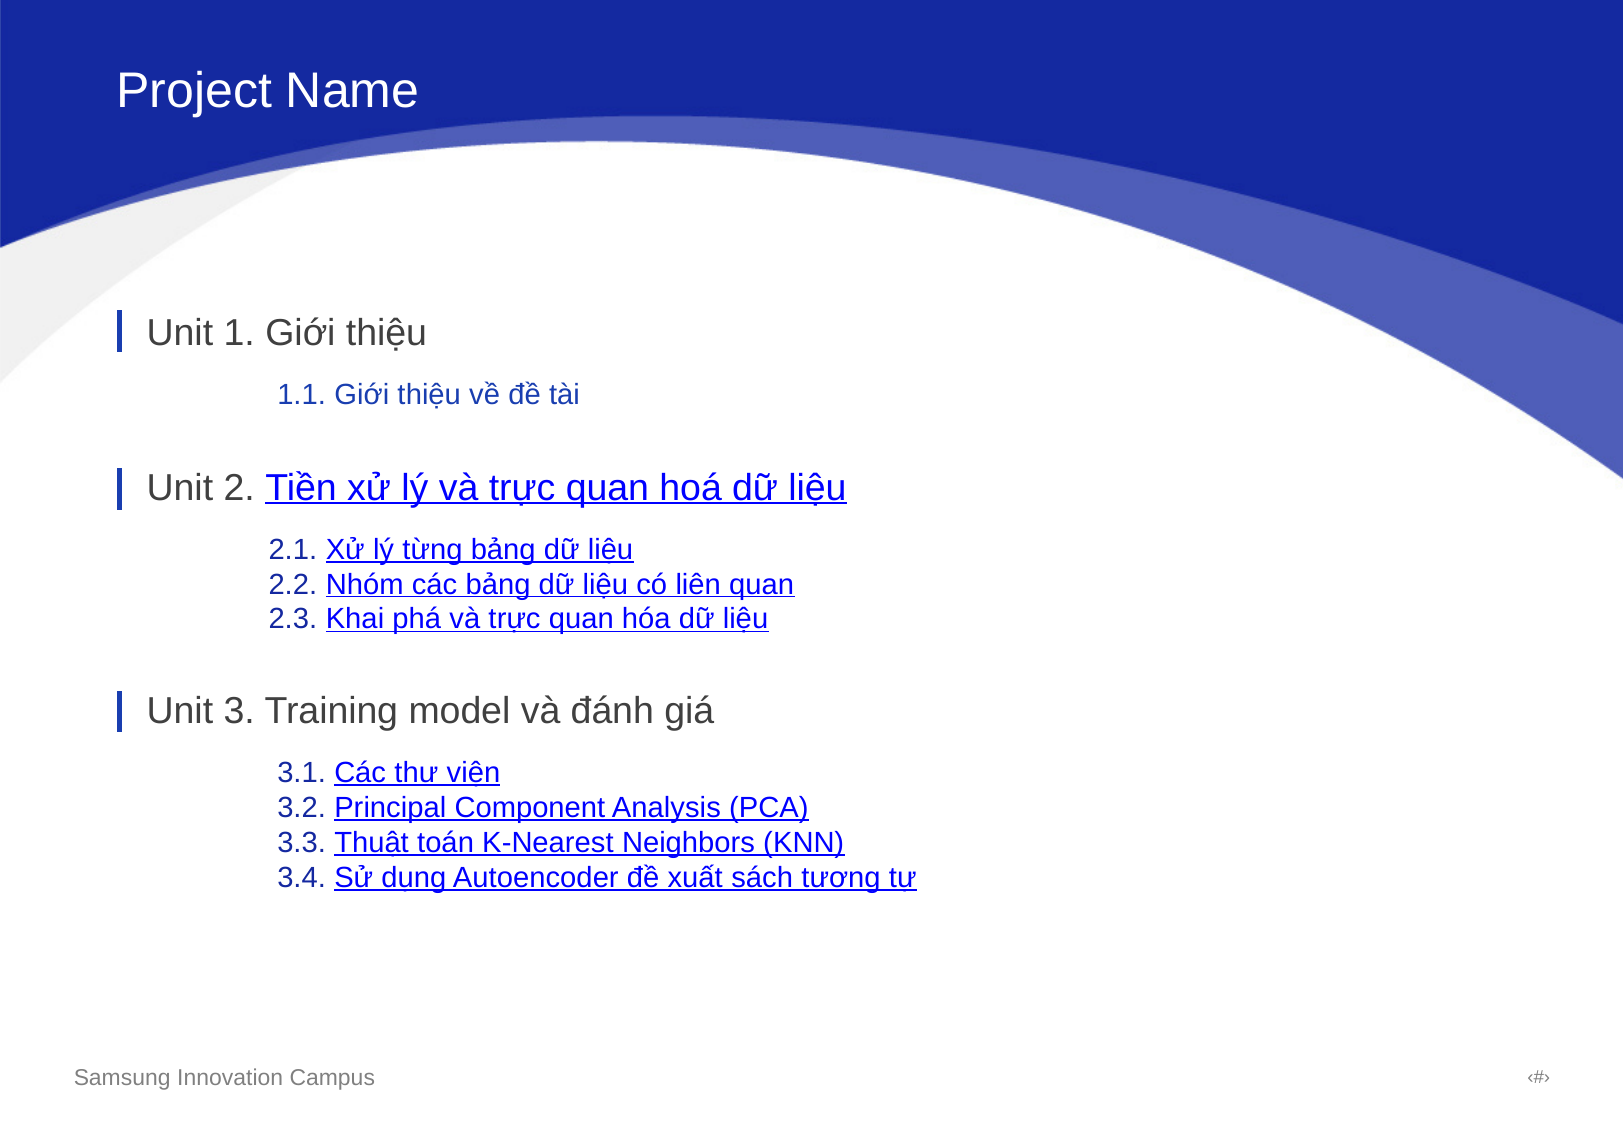

Project Name
Unit 1. Giới thiệu

1.1. Giới thiệu về đề tài
Unit 2. Tiền xử lý và trực quan hoá dữ liệu

2.1. Xử lý từng bảng dữ liệu
2.2. Nhóm các bảng dữ liệu có liên quan
2.3. Khai phá và trực quan hóa dữ liệu
Unit 3. Training model và đánh giá

3.1. Các thư viện
3.2. Principal Component Analysis (PCA)
3.3. Thuật toán K-Nearest Neighbors (KNN)
3.4. Sử dụng Autoencoder đề xuất sách tương tự

Samsung Innovation Campus
‹#›